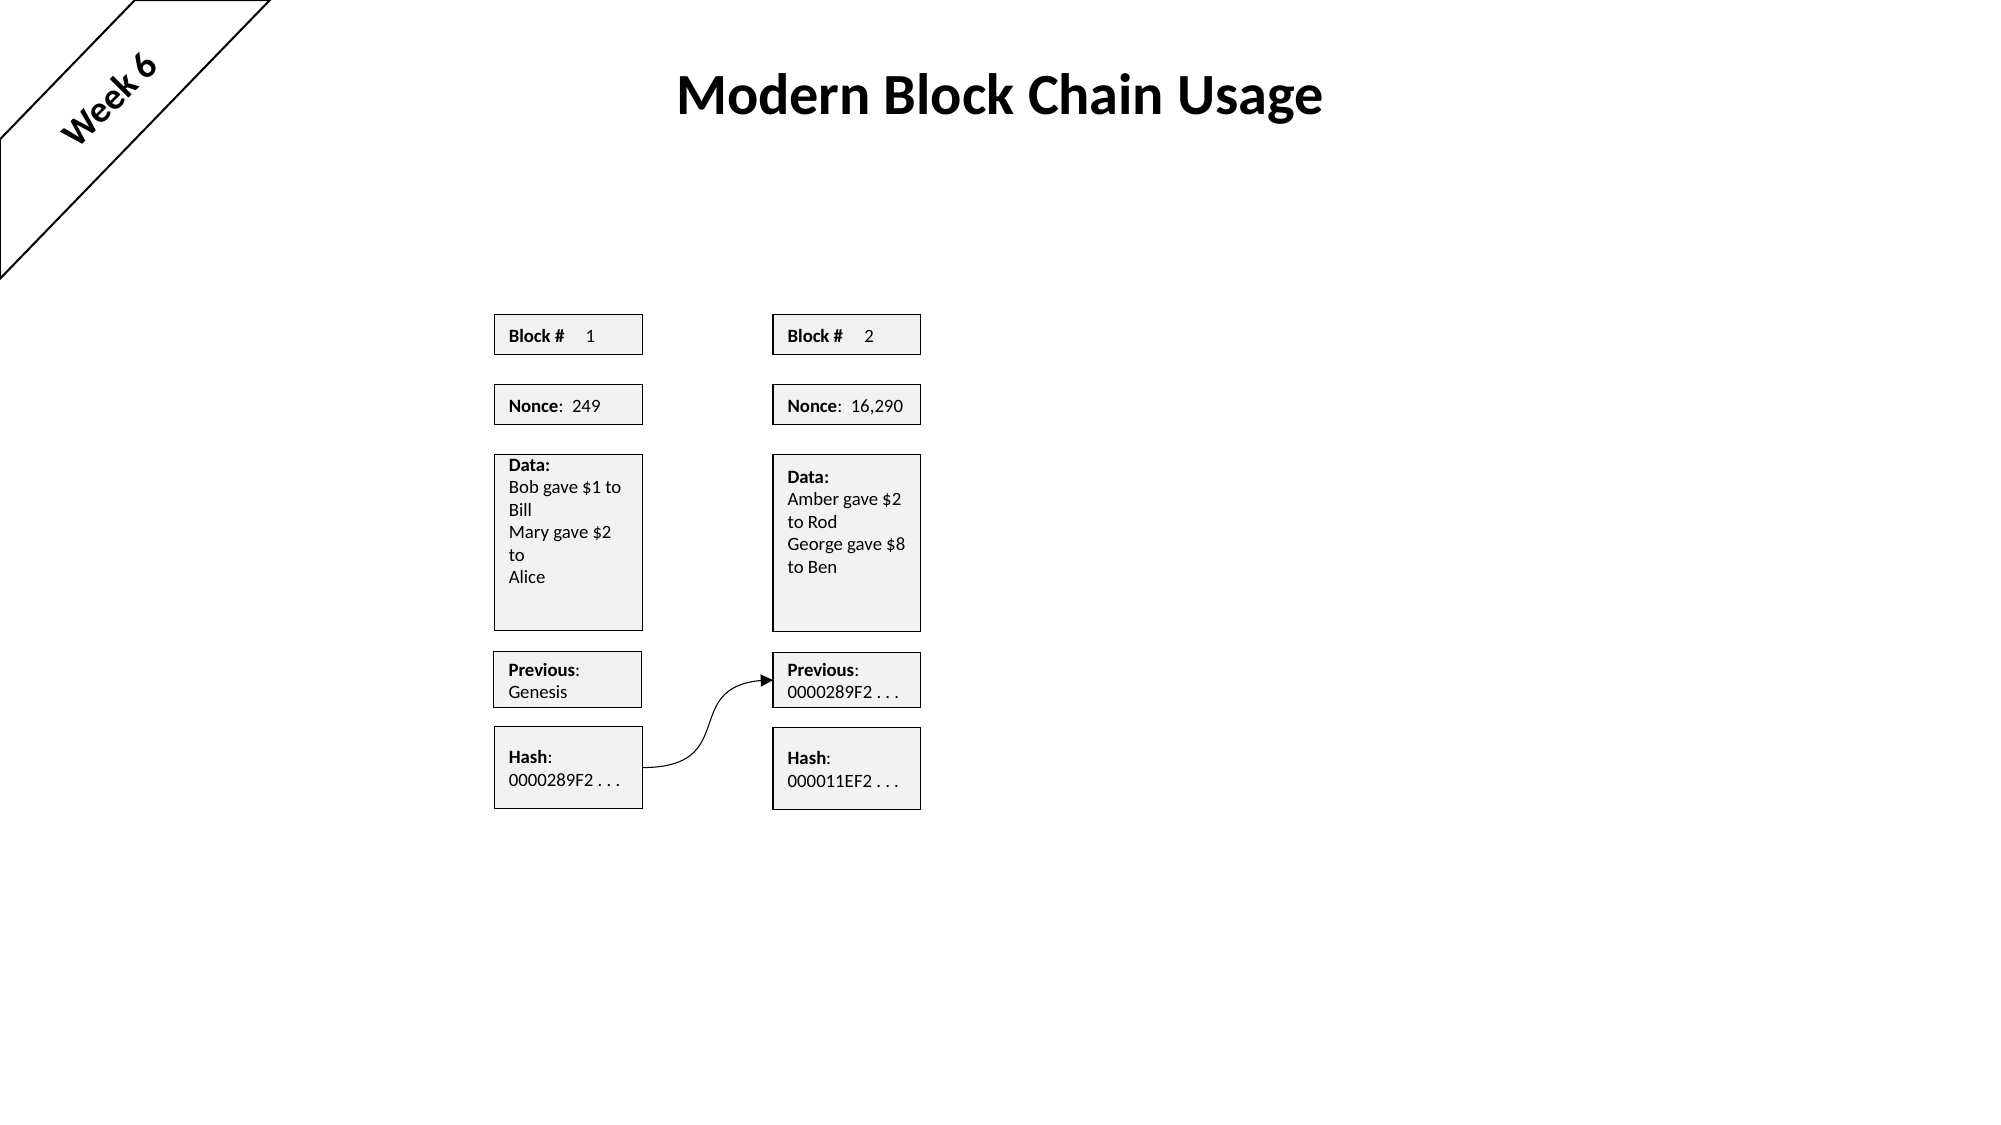

# Modern Block Chain Usage
Week 6
Block #     1
Block #     2
Nonce:  249
Nonce:  16,290
Data:
Bob gave $1 to Bill
Mary gave $2 to
Alice

Data:
Amber gave $2 to Rod
George gave $8 to Ben

Previous:  Genesis
Previous:  0000289F2 . . .
Hash:
0000289F2 . . .
Hash:
000011EF2 . . .